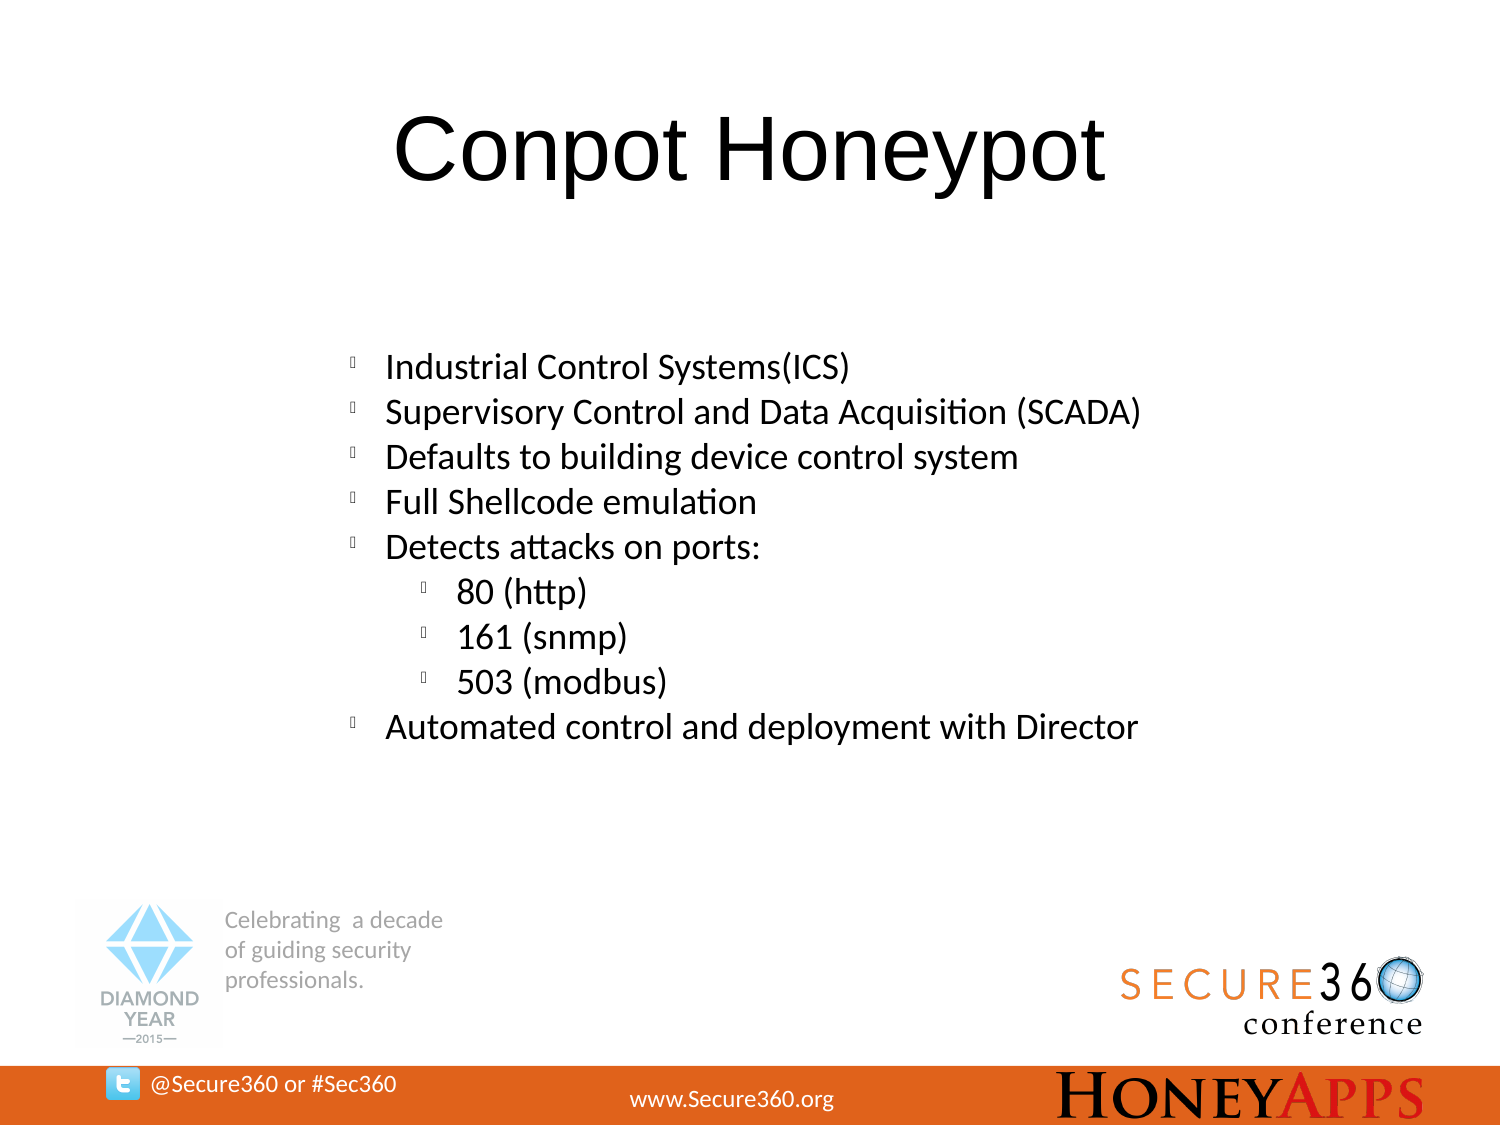

Conpot Honeypot
Industrial Control Systems(ICS)
Supervisory Control and Data Acquisition (SCADA)
Defaults to building device control system
Full Shellcode emulation
Detects attacks on ports:
80 (http)
161 (snmp)
503 (modbus)
Automated control and deployment with Director